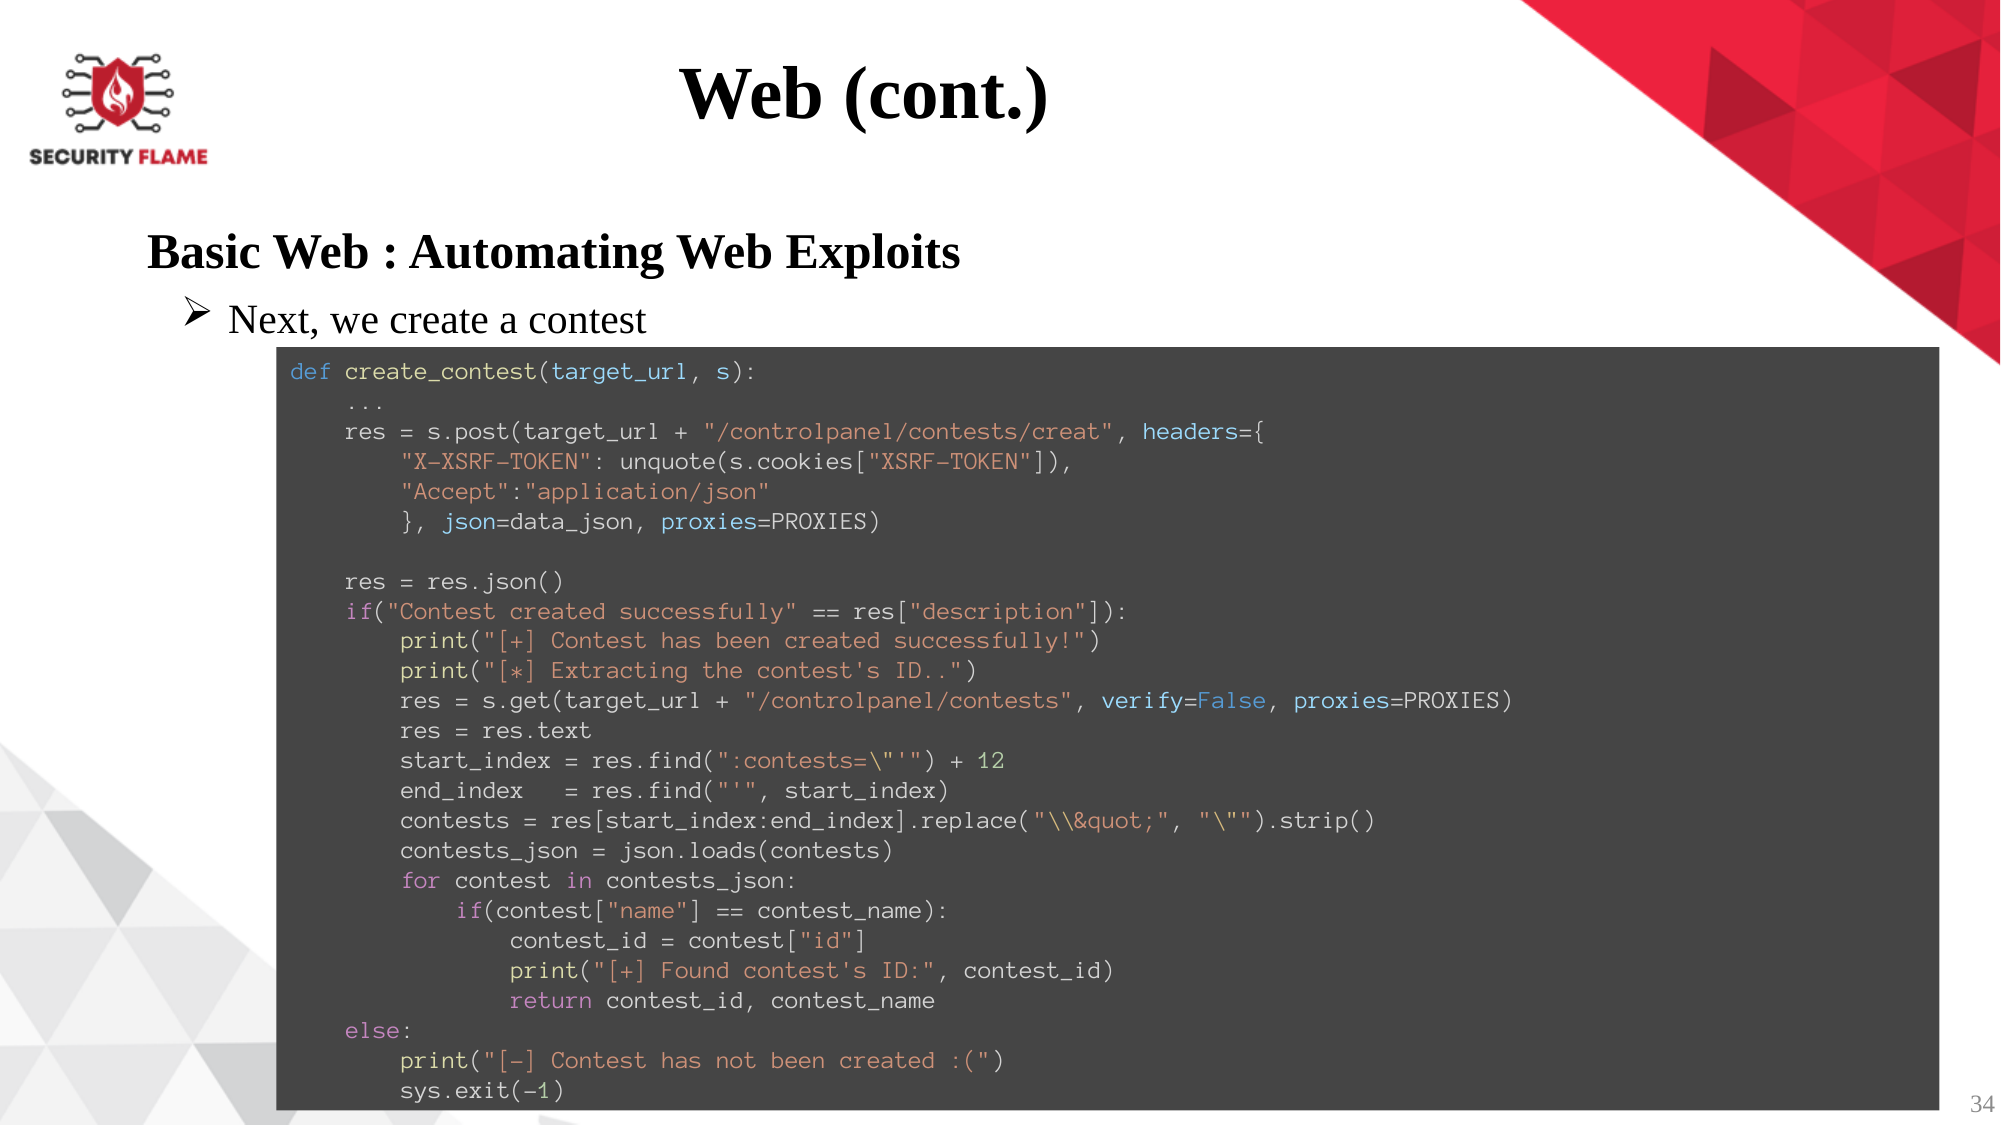

Web (cont.)
Basic Web : Automating Web Exploits
Next, we create a contest
def create_contest(target_url, s):
    ...
    res = s.post(target_url + "/controlpanel/contests/creat", headers={
        "X-XSRF-TOKEN": unquote(s.cookies["XSRF-TOKEN"]),
        "Accept":"application/json"
        }, json=data_json, proxies=PROXIES)
    res = res.json()
    if("Contest created successfully" == res["description"]):
        print("[+] Contest has been created successfully!")
        print("[*] Extracting the contest's ID..")
        res = s.get(target_url + "/controlpanel/contests", verify=False, proxies=PROXIES)
        res = res.text
        start_index = res.find(":contests=\"'") + 12
        end_index   = res.find("'", start_index)
        contests = res[start_index:end_index].replace("\\&quot;", "\"").strip()
        contests_json = json.loads(contests)
        for contest in contests_json:
            if(contest["name"] == contest_name):
                contest_id = contest["id"]
                print("[+] Found contest's ID:", contest_id)
                return contest_id, contest_name
    else:
        print("[-] Contest has not been created :(")
        sys.exit(-1)
34